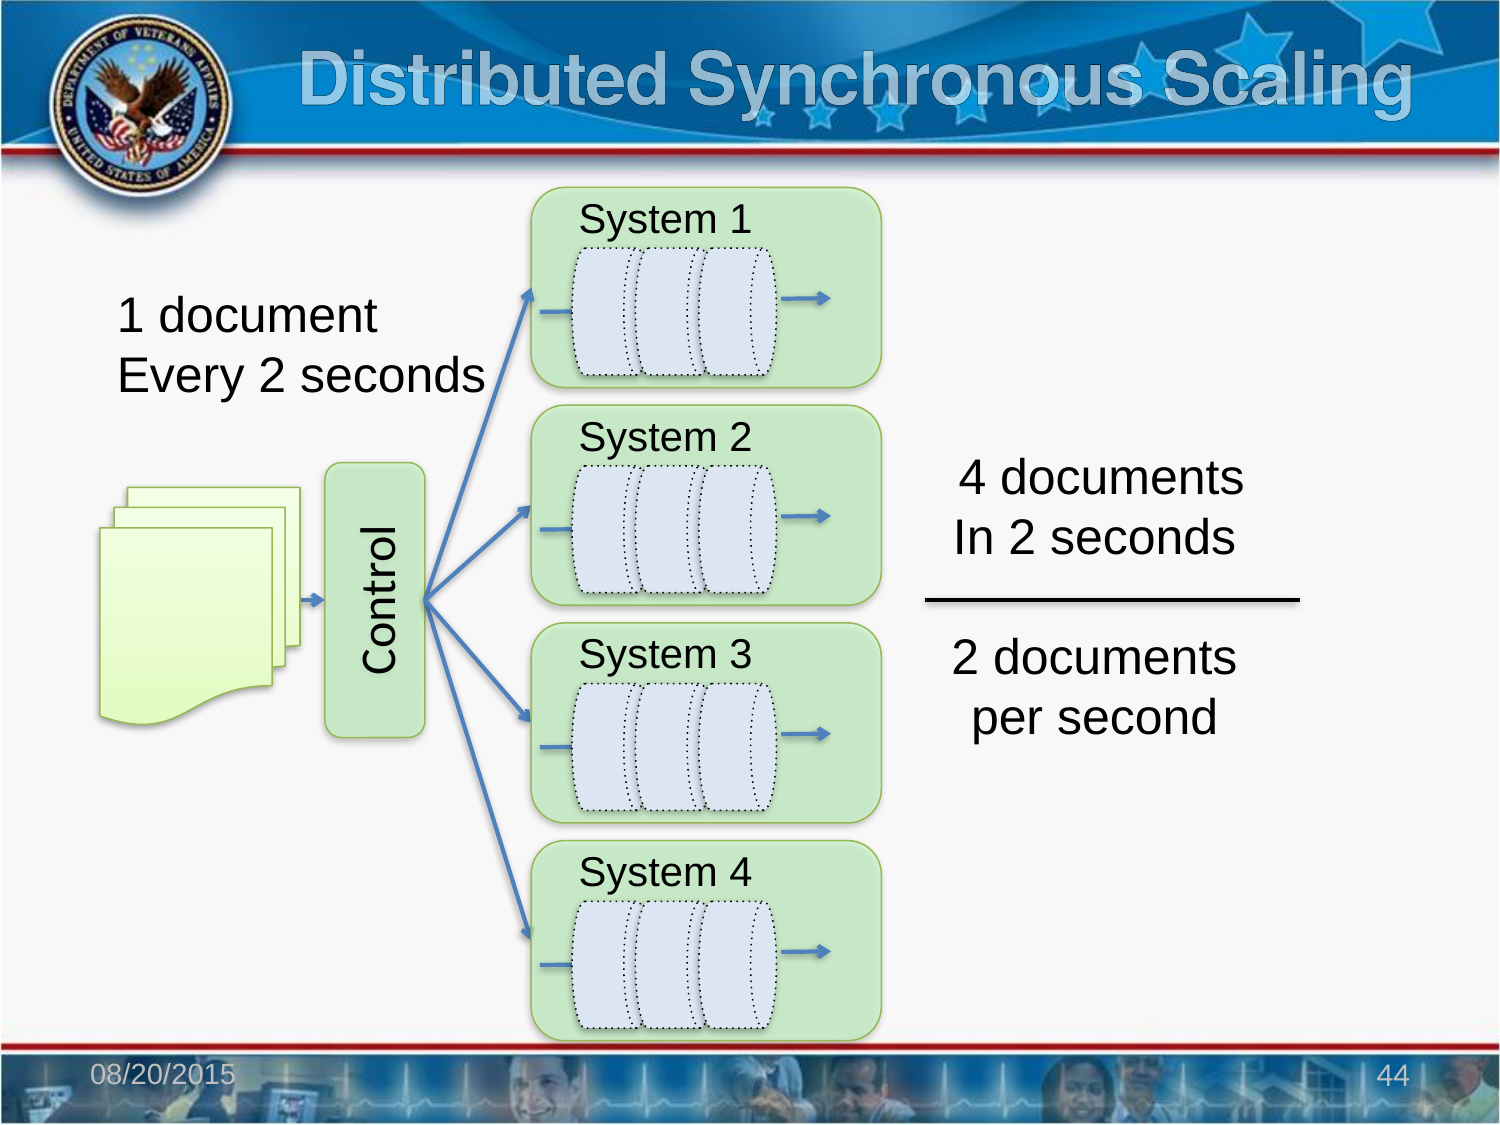

# Distributed Synchronous Scaling
System 1

1 document
Every 2 seconds
System 2

 4 documents
In 2 seconds

2 documents
per second
Control

System 3

System 4

08/20/2015
44